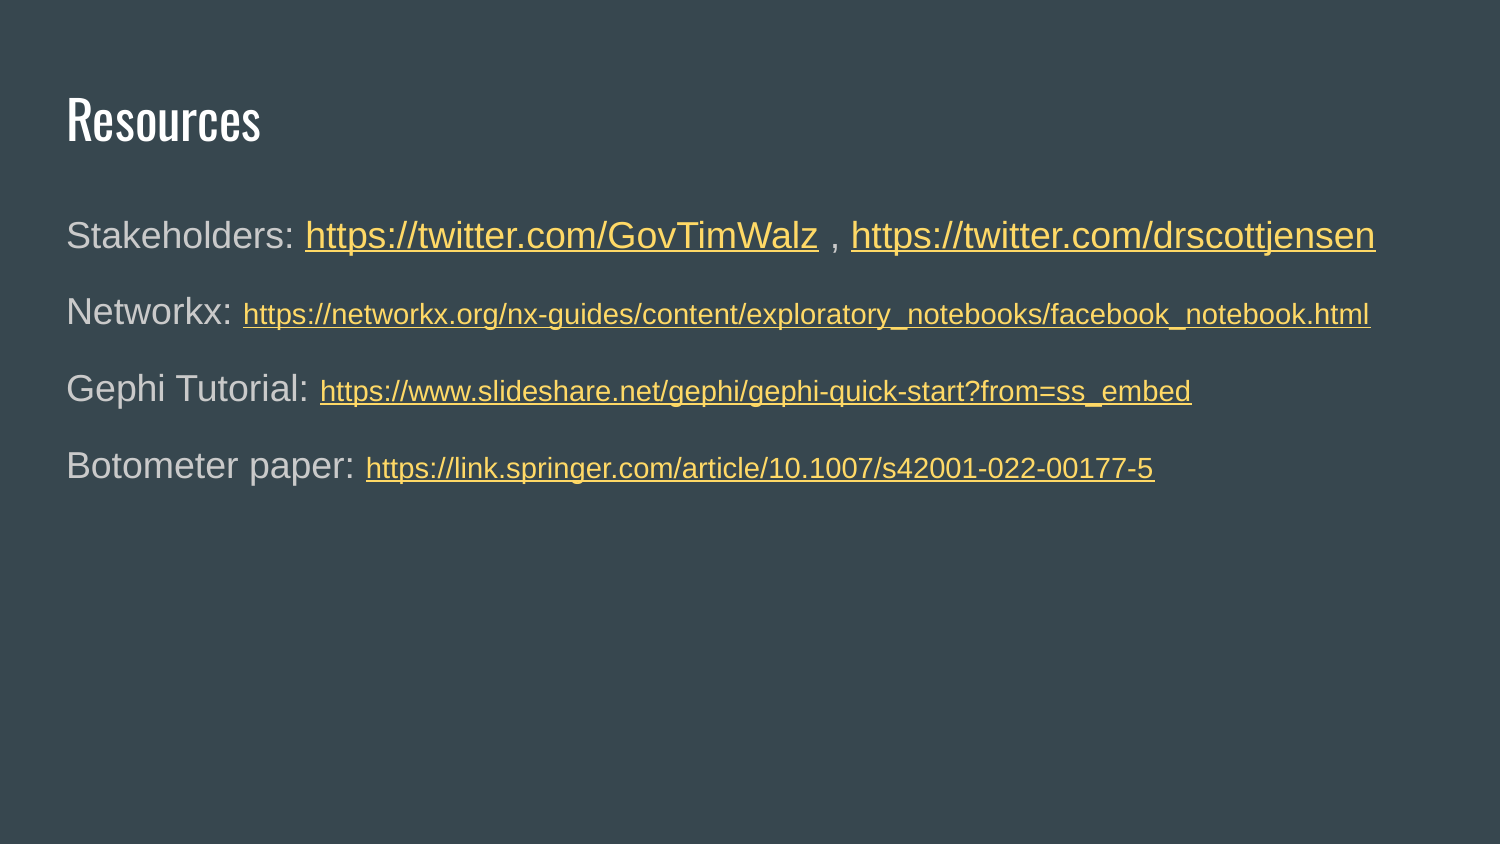

# Resources
Stakeholders: https://twitter.com/GovTimWalz , https://twitter.com/drscottjensen
Networkx: https://networkx.org/nx-guides/content/exploratory_notebooks/facebook_notebook.html
Gephi Tutorial: https://www.slideshare.net/gephi/gephi-quick-start?from=ss_embed
Botometer paper: https://link.springer.com/article/10.1007/s42001-022-00177-5